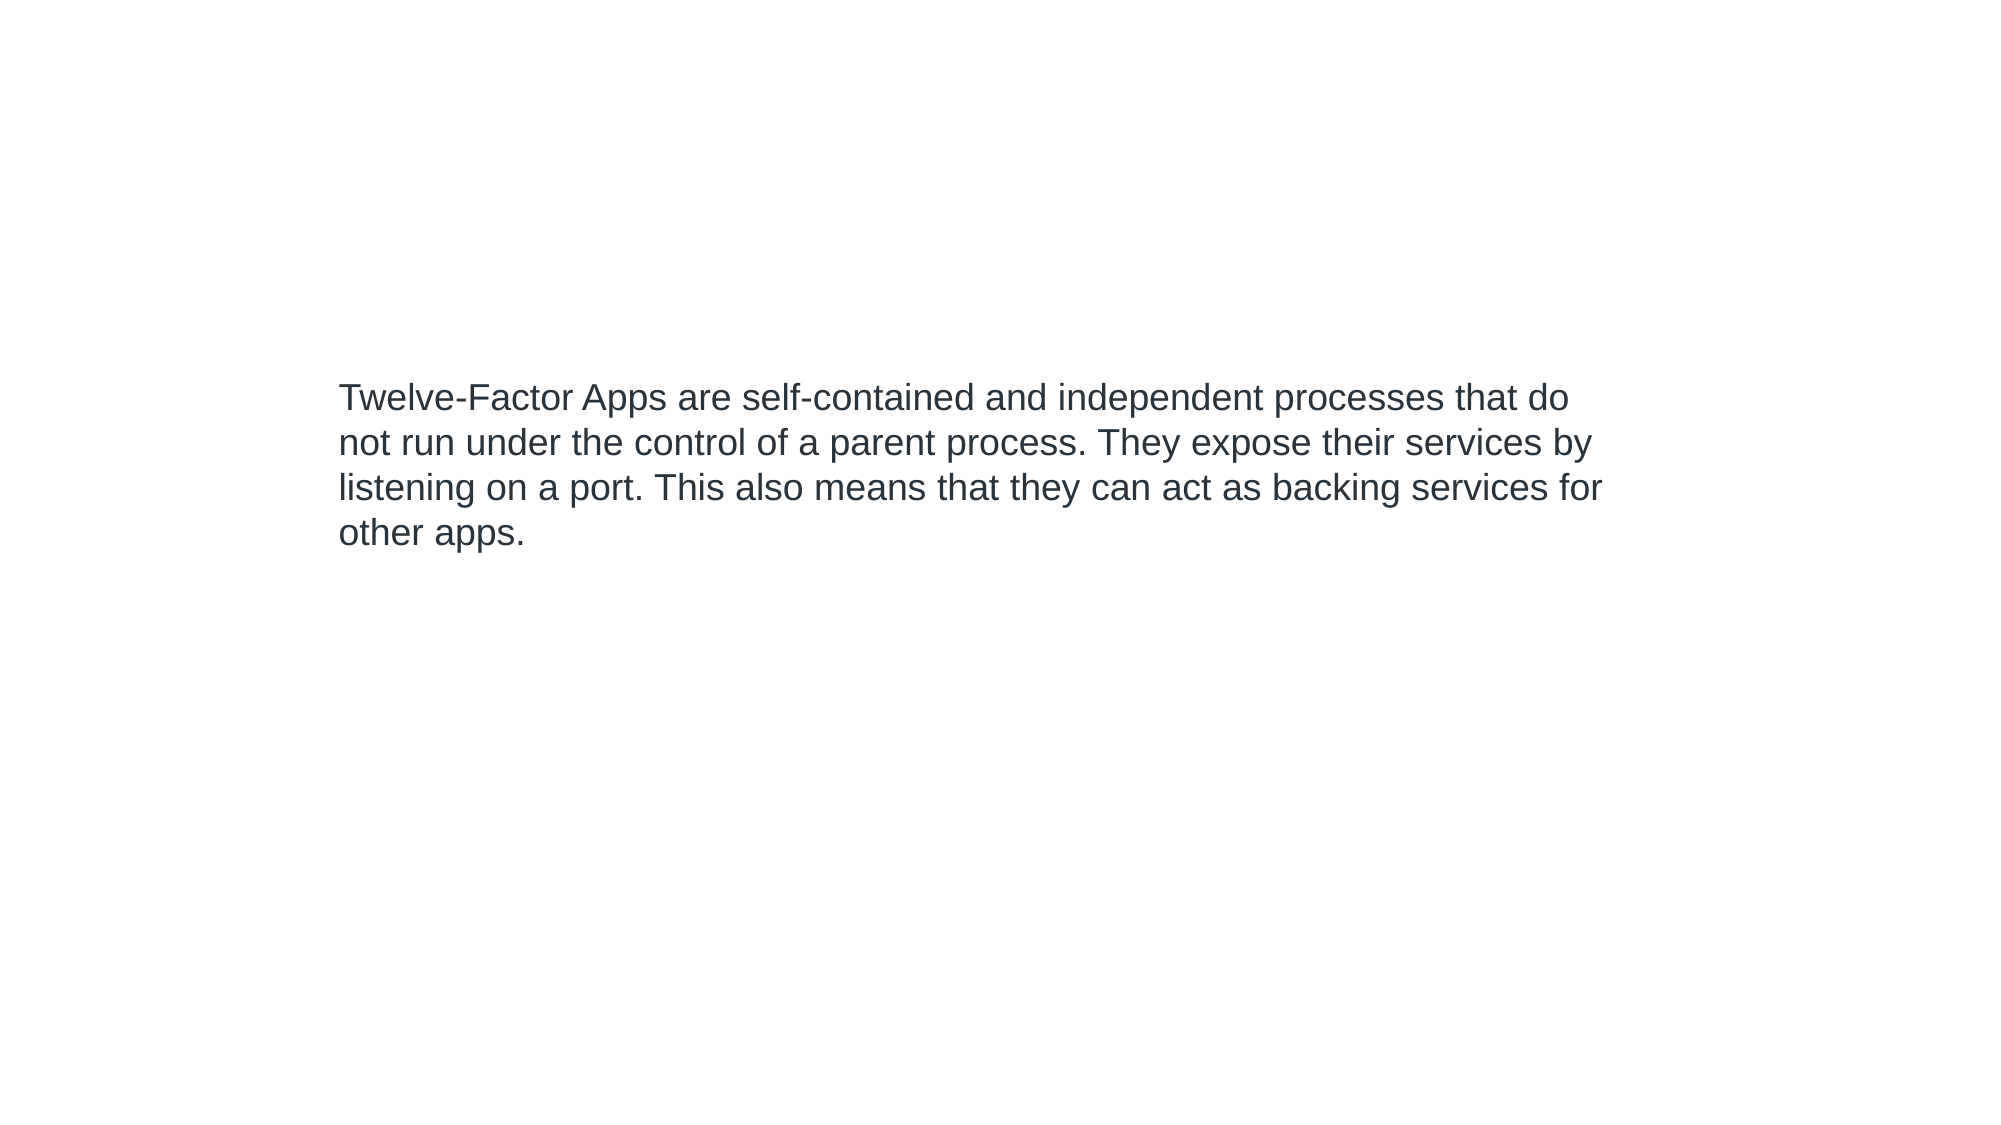

Twelve-Factor Apps are self-contained and independent processes that do not run under the control of a parent process. They expose their services by listening on a port. This also means that they can act as backing services for other apps.